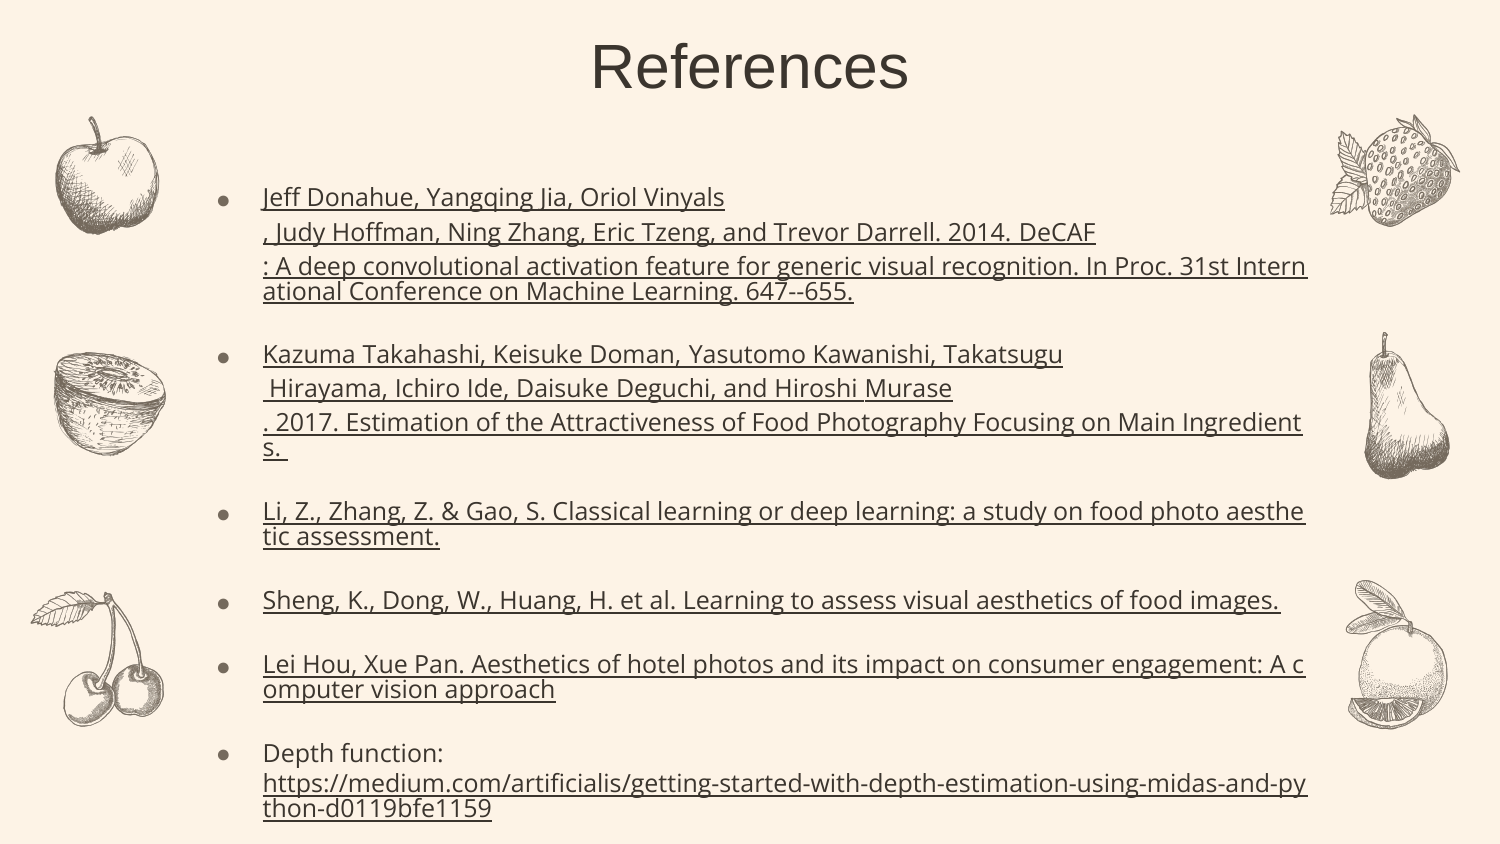

# References
Jeff Donahue, Yangqing Jia, Oriol Vinyals, Judy Hoffman, Ning Zhang, Eric Tzeng, and Trevor Darrell. 2014. DeCAF: A deep convolutional activation feature for generic visual recognition. In Proc. 31st International Conference on Machine Learning. 647--655.

Kazuma Takahashi, Keisuke Doman, Yasutomo Kawanishi, Takatsugu Hirayama, Ichiro Ide, Daisuke Deguchi, and Hiroshi Murase. 2017. Estimation of the Attractiveness of Food Photography Focusing on Main Ingredients.

Li, Z., Zhang, Z. & Gao, S. Classical learning or deep learning: a study on food photo aesthetic assessment.

Sheng, K., Dong, W., Huang, H. et al. Learning to assess visual aesthetics of food images.

Lei Hou, Xue Pan. Aesthetics of hotel photos and its impact on consumer engagement: A computer vision approach

Depth function: https://medium.com/artificialis/getting-started-with-depth-estimation-using-midas-and-python-d0119bfe1159